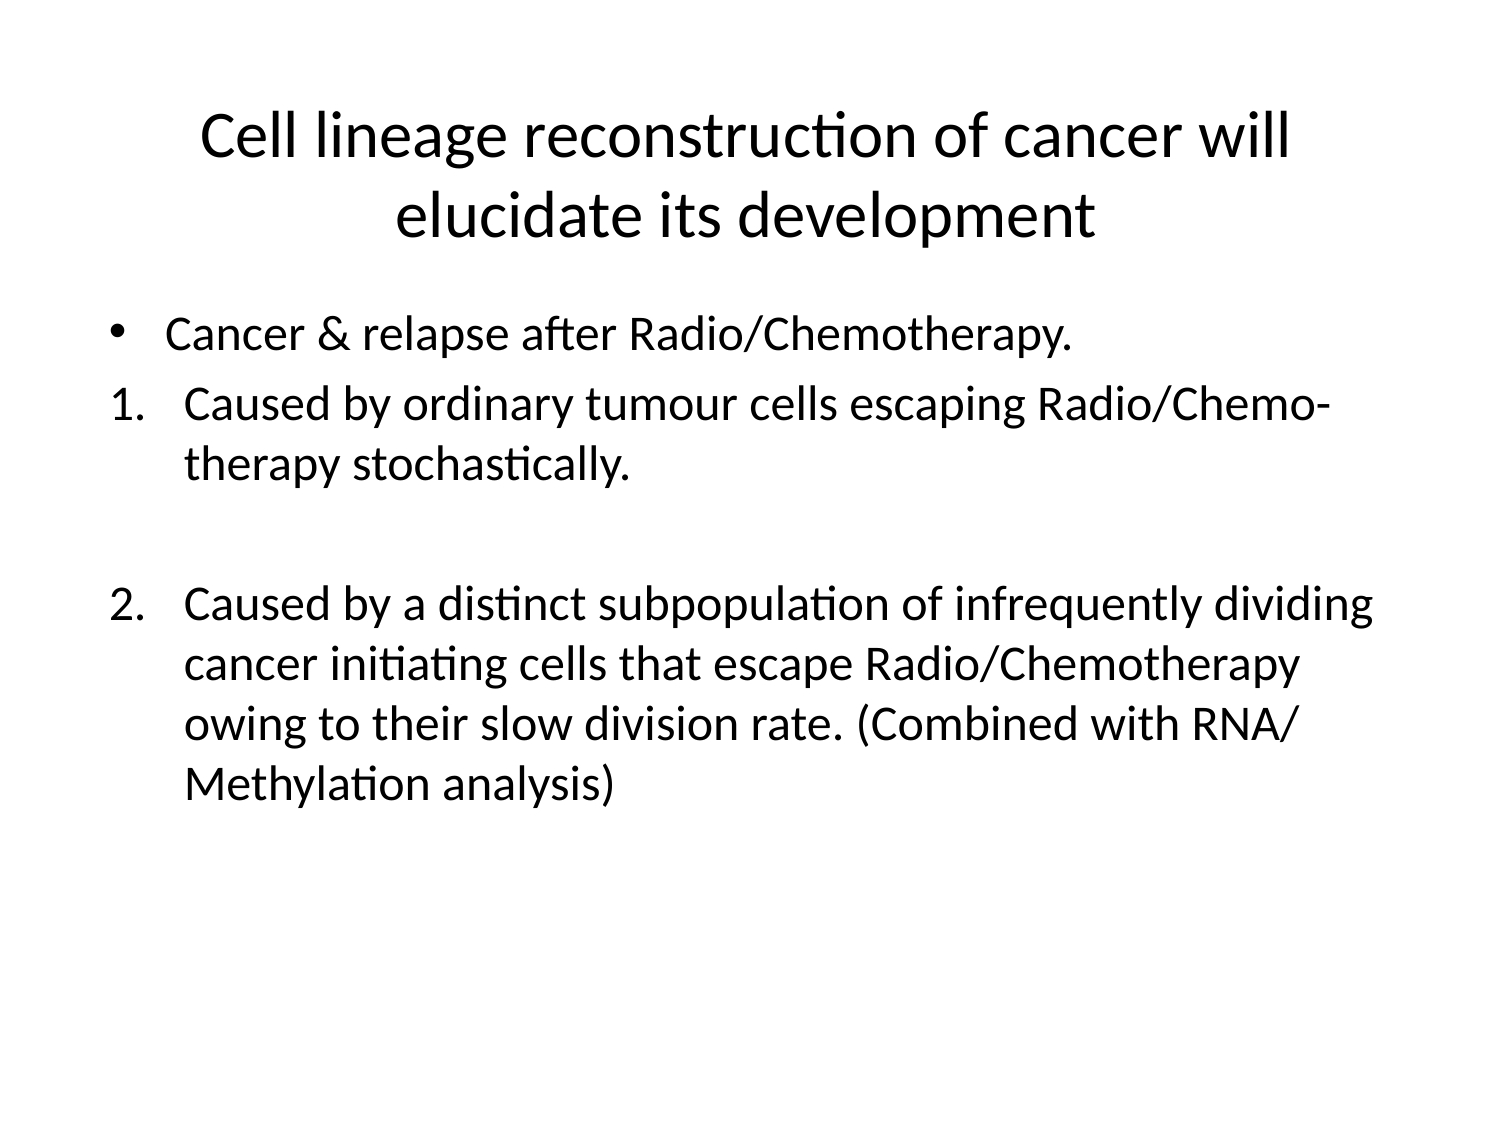

# Cell lineage reconstruction of cancer will elucidate its development
Cancer & relapse after Radio/Chemotherapy.
Caused by ordinary tumour cells escaping Radio/Chemo-therapy stochastically.

Caused by a distinct subpopulation of infrequently dividing cancer initiating cells that escape Radio/Chemotherapy owing to their slow division rate. (Combined with RNA/ Methylation analysis)